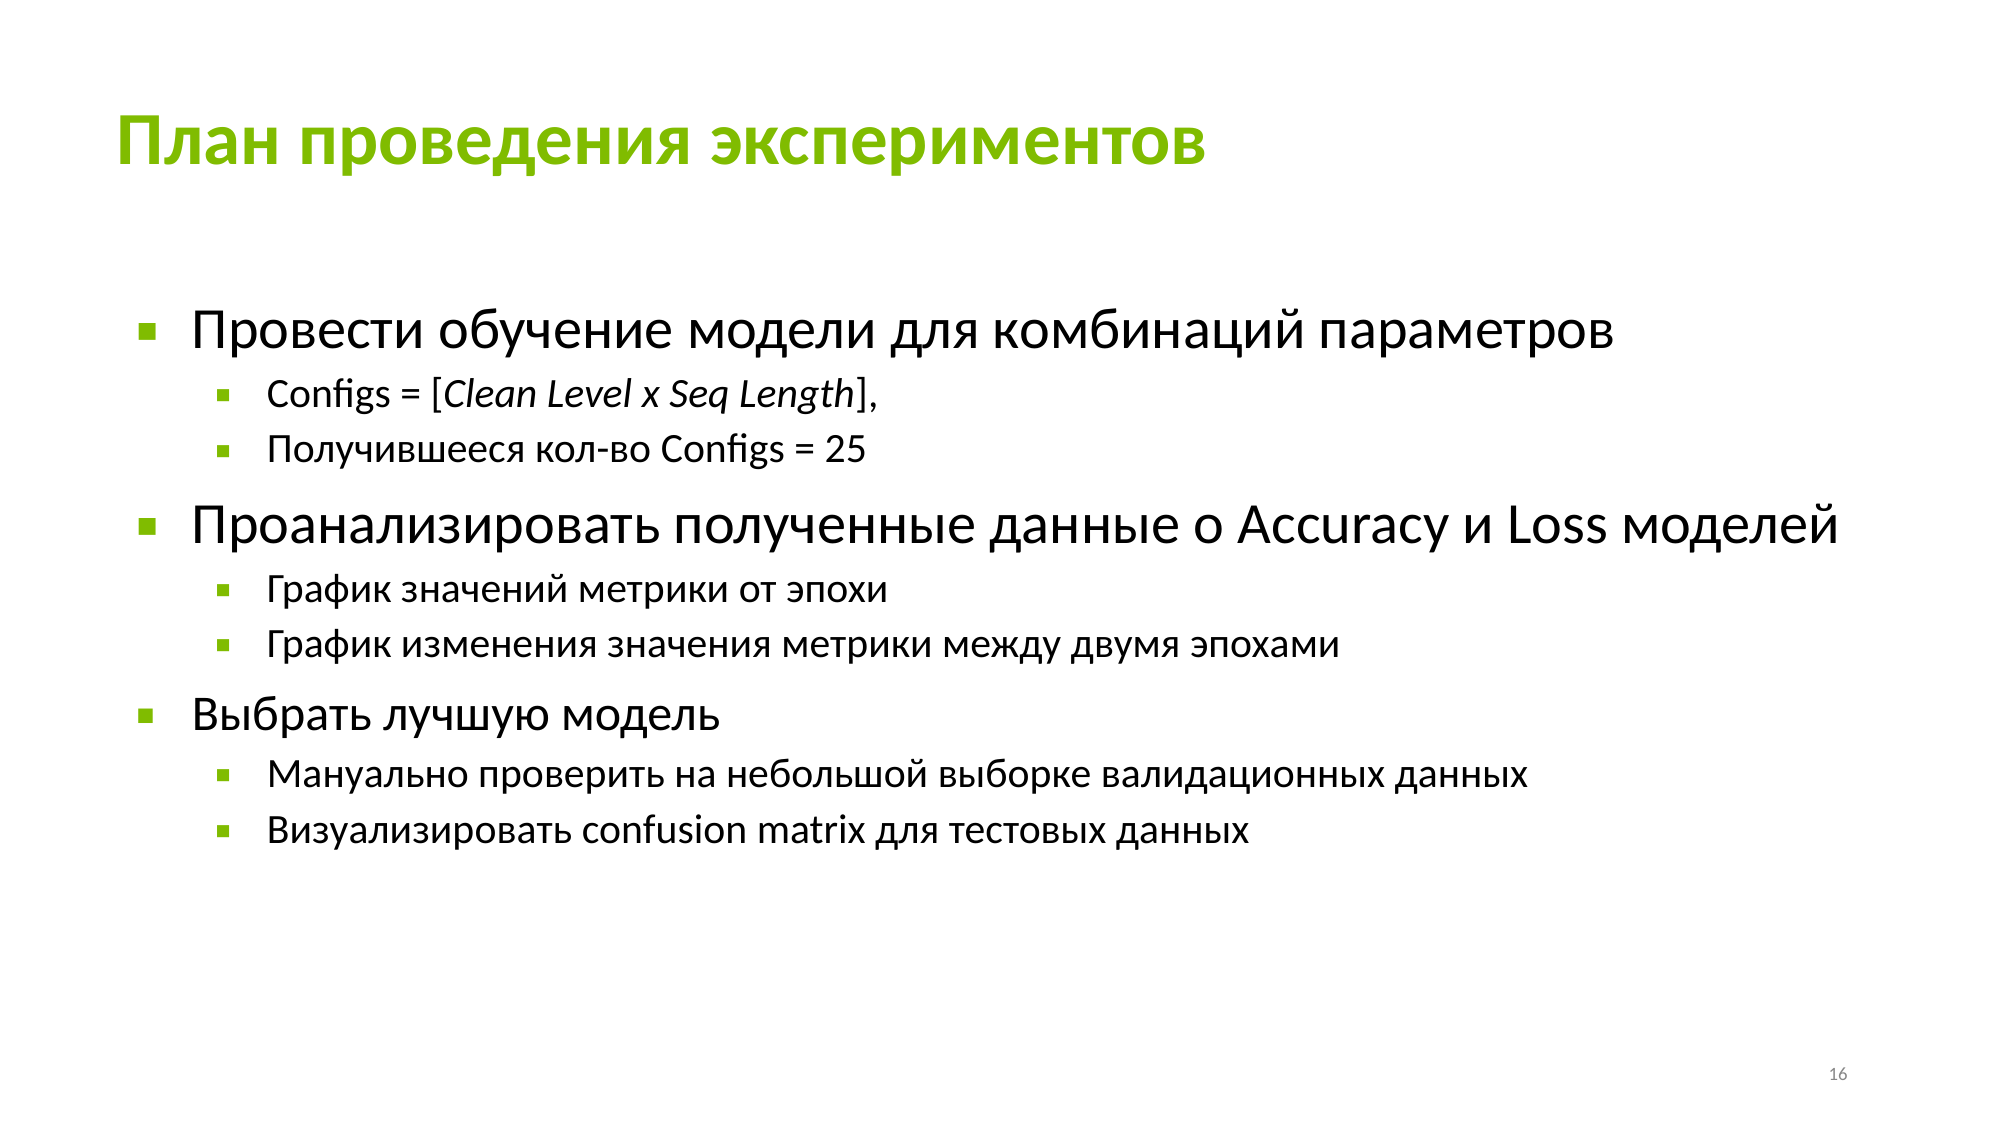

# План проведения экспериментов
Провести обучение модели для комбинаций параметров
Configs = [Clean Level x Seq Length],
Получившееся кол-во Configs = 25
Проанализировать полученные данные о Accuracy и Loss моделей
График значений метрики от эпохи
График изменения значения метрики между двумя эпохами
Выбрать лучшую модель
Мануально проверить на небольшой выборке валидационных данных
Визуализировать confusion matrix для тестовых данных

16